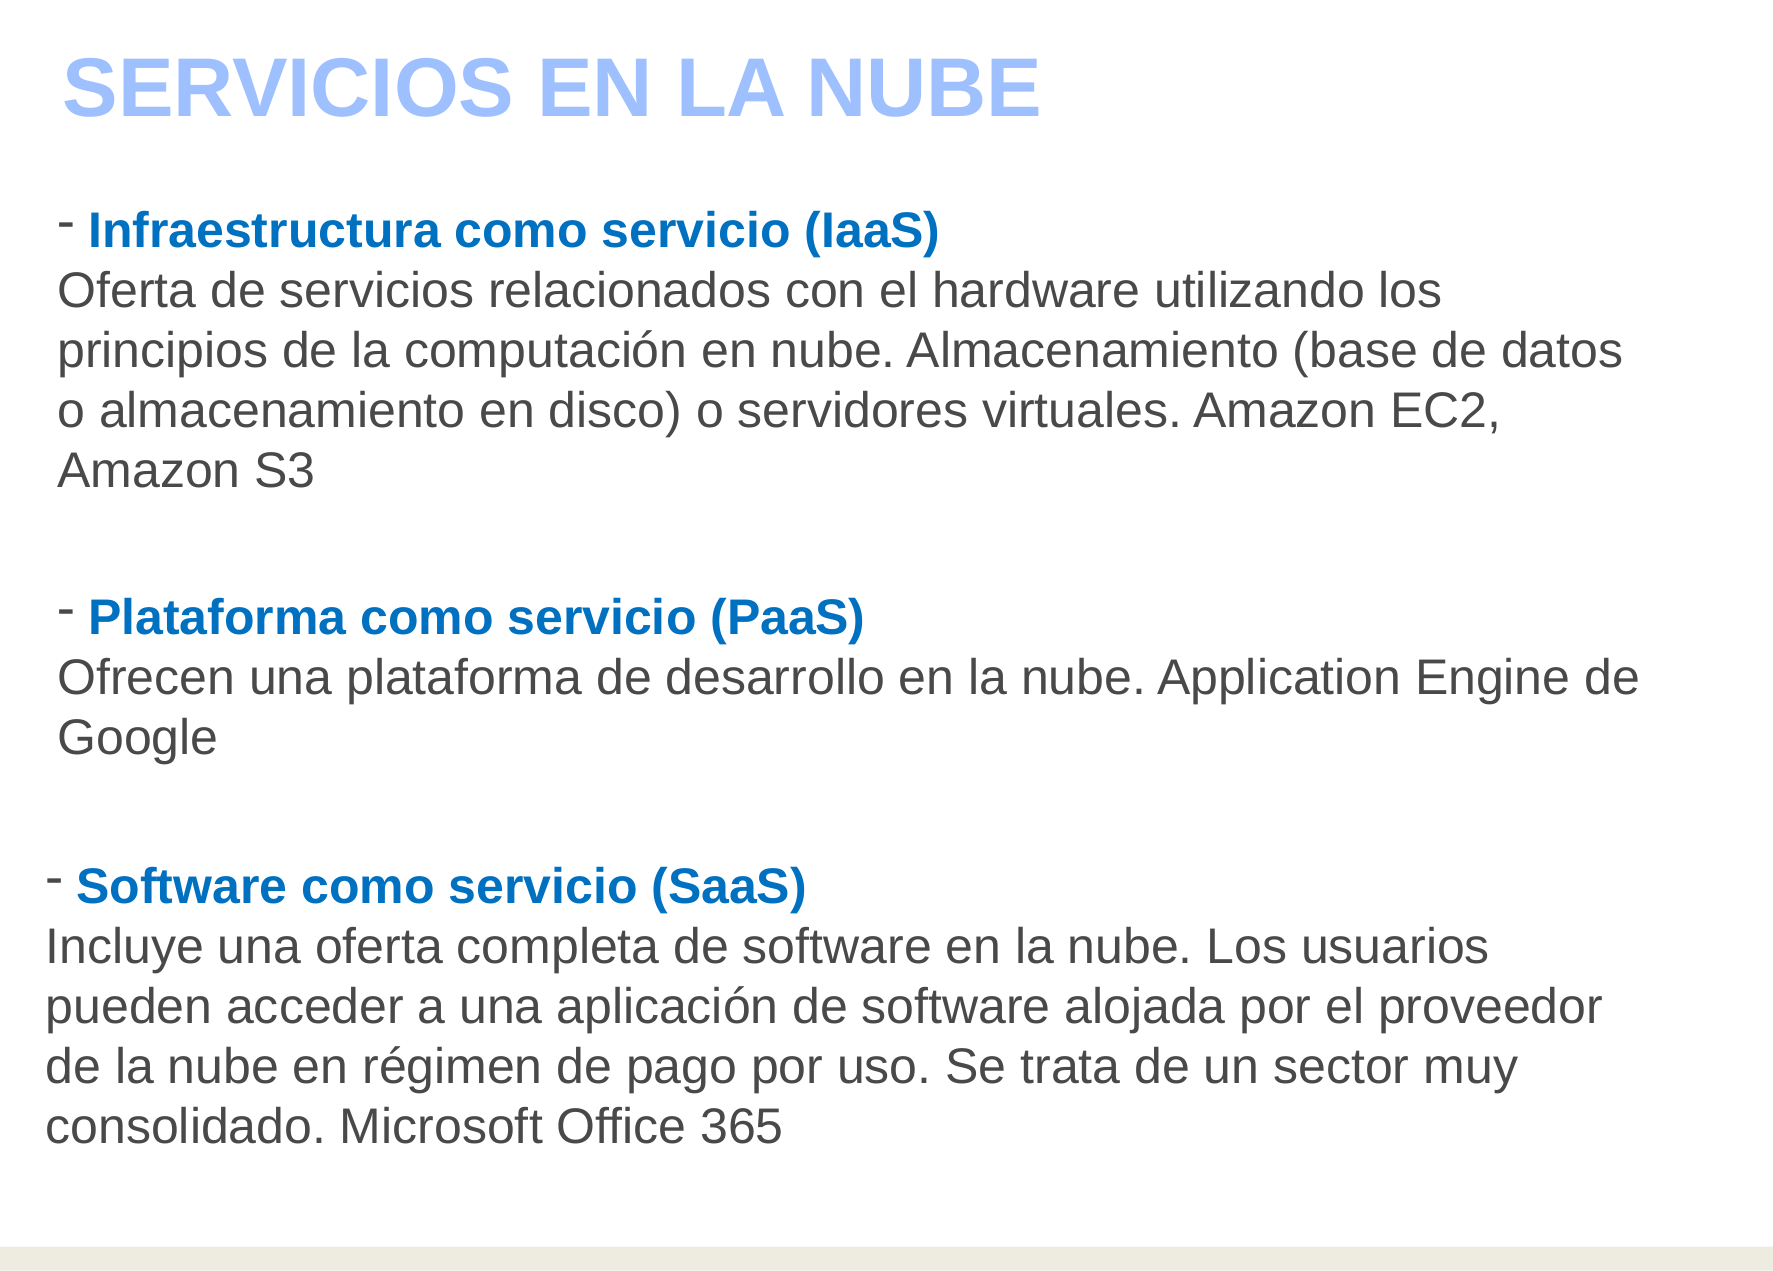

SERVICIOS EN LA NUBE
 Infraestructura como servicio (IaaS)
Oferta de servicios relacionados con el hardware utilizando los principios de la computación en nube. Almacenamiento (base de datos o almacenamiento en disco) o servidores virtuales. Amazon EC2, Amazon S3
 Plataforma como servicio (PaaS)
Ofrecen una plataforma de desarrollo en la nube. Application Engine de Google
 Software como servicio (SaaS)
Incluye una oferta completa de software en la nube. Los usuarios pueden acceder a una aplicación de software alojada por el proveedor de la nube en régimen de pago por uso. Se trata de un sector muy consolidado. Microsoft Office 365